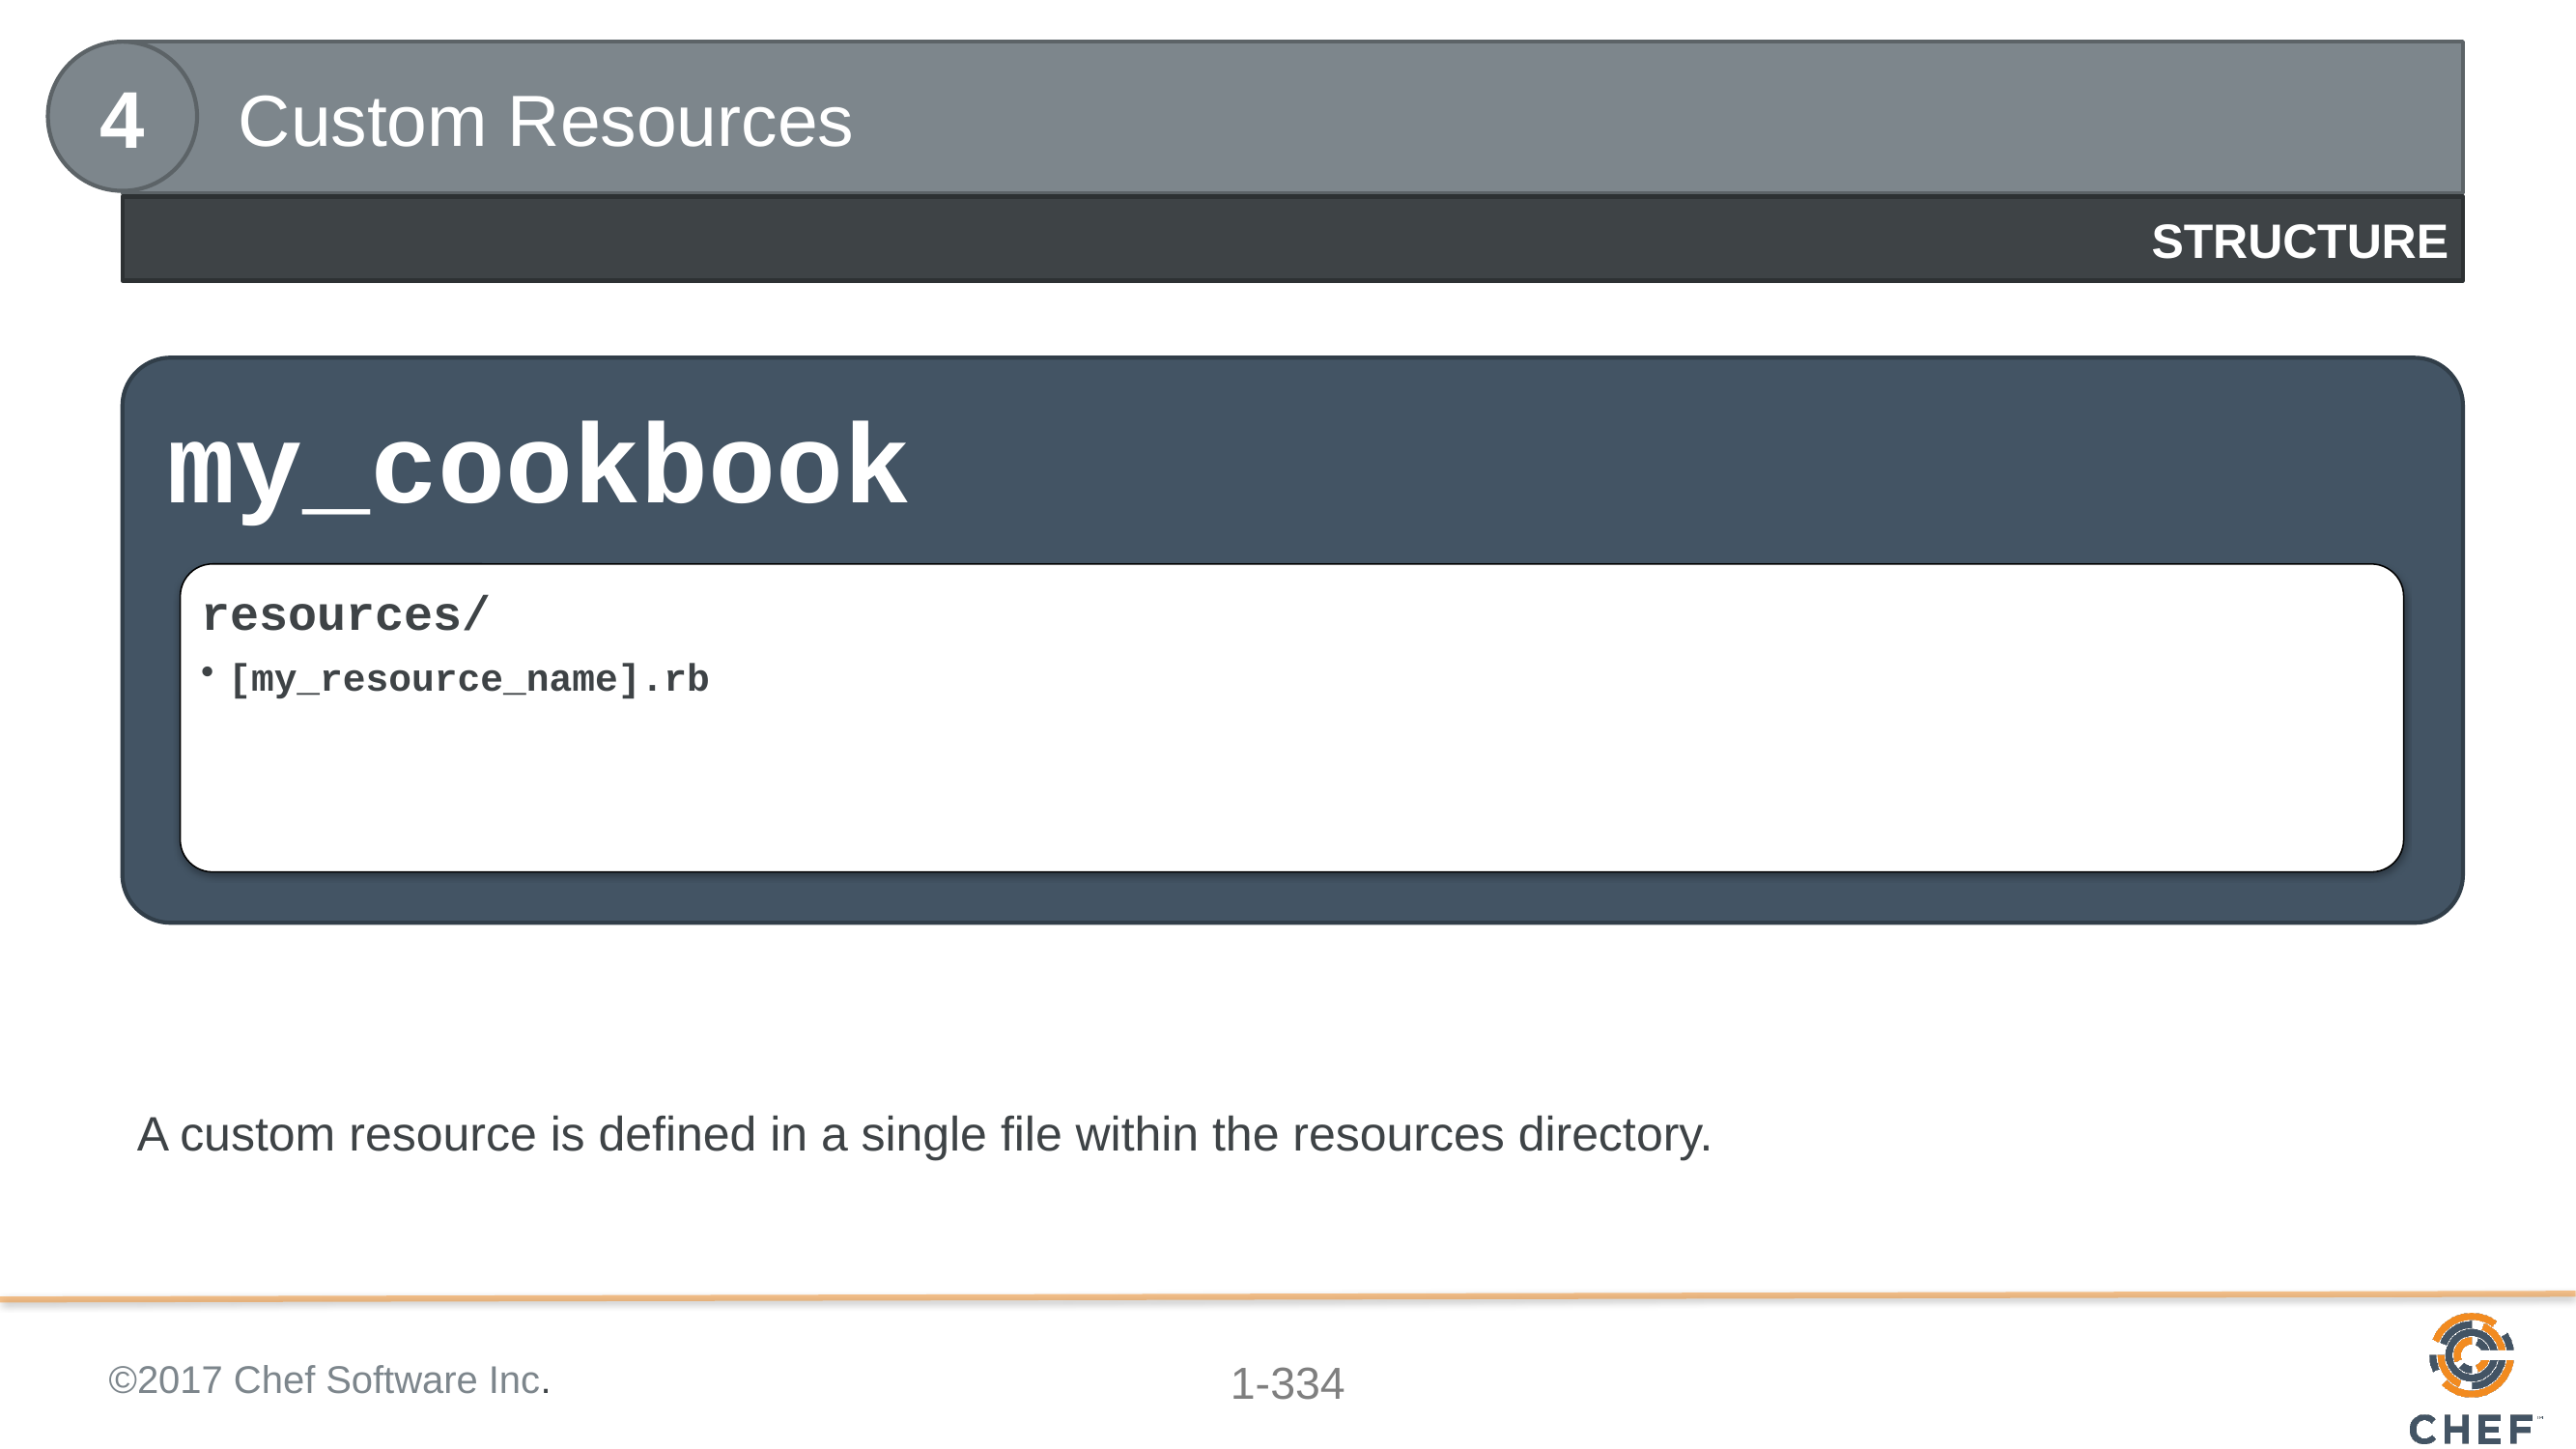

4
Custom Resources
#
STRUCTURE

my_cookbook

resources/
[my_resource_name].rb
A custom resource is defined in a single file within the resources directory.